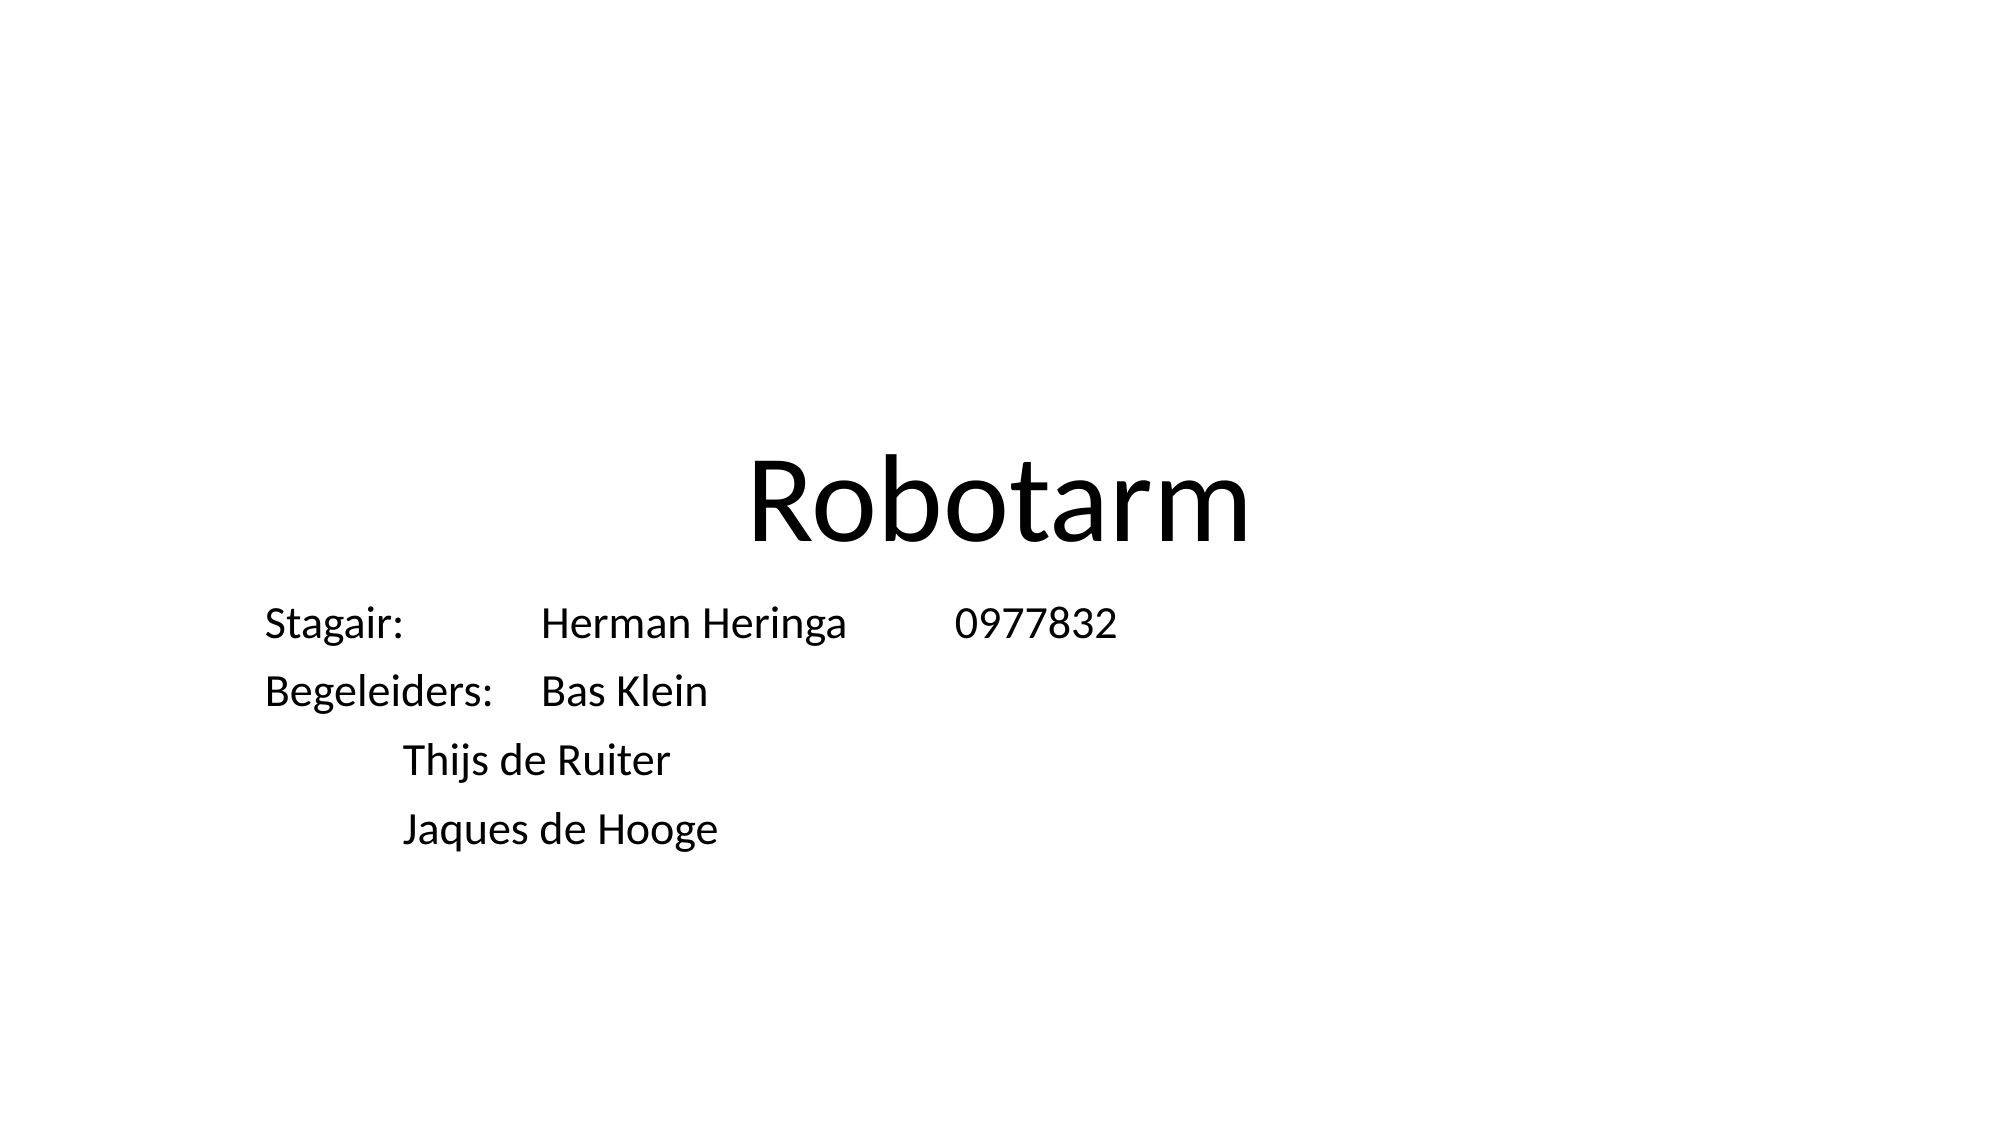

# Robotarm
Stagair: 		Herman Heringa	0977832
Begeleiders: 		Bas Klein
			Thijs de Ruiter
			Jaques de Hooge